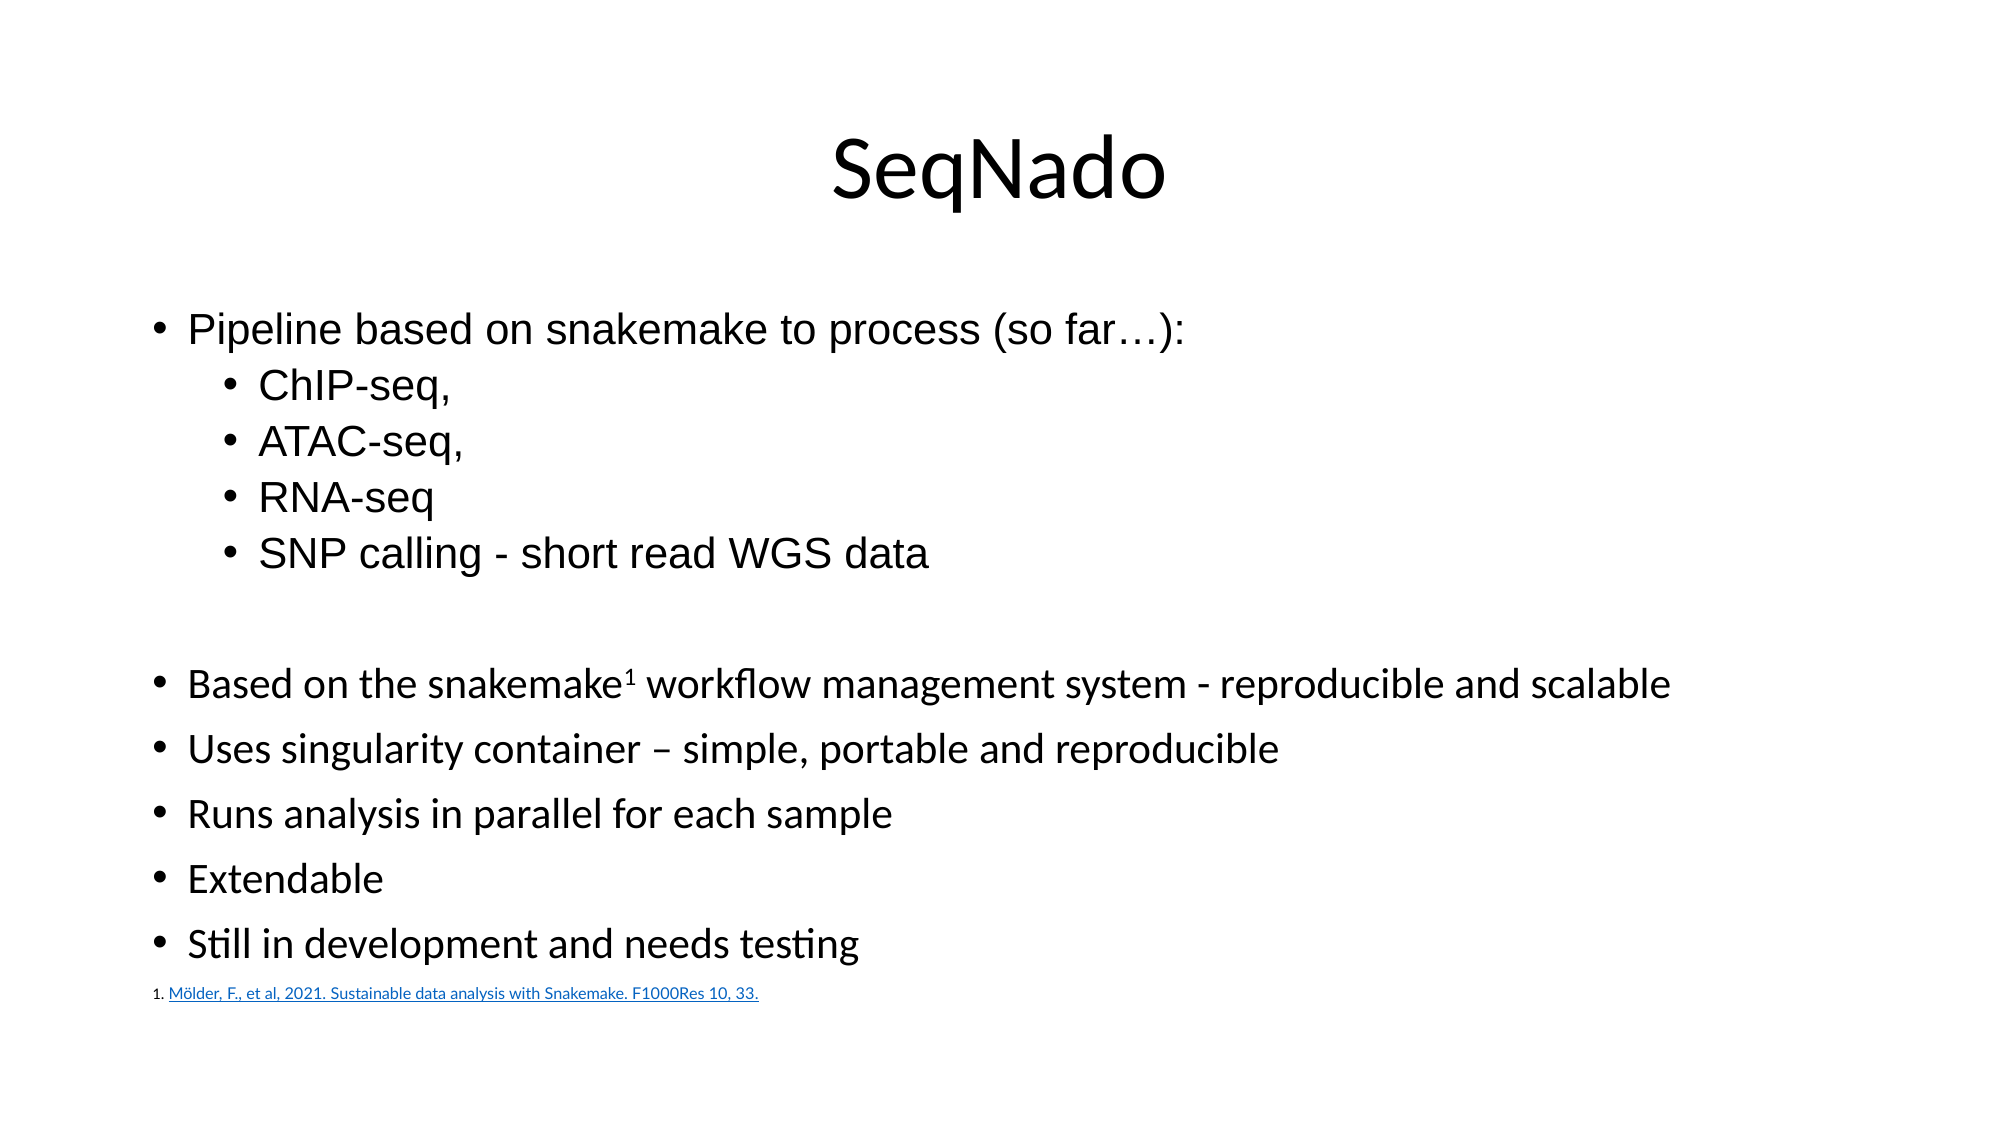

# SeqNado
Pipeline based on snakemake to process (so far…):
ChIP-seq,
ATAC-seq,
RNA-seq
SNP calling - short read WGS data

Based on the snakemake1 workflow management system - reproducible and scalable
Uses singularity container – simple, portable and reproducible
Runs analysis in parallel for each sample
Extendable
Still in development and needs testing
1. Mölder, F., et al, 2021. Sustainable data analysis with Snakemake. F1000Res 10, 33.